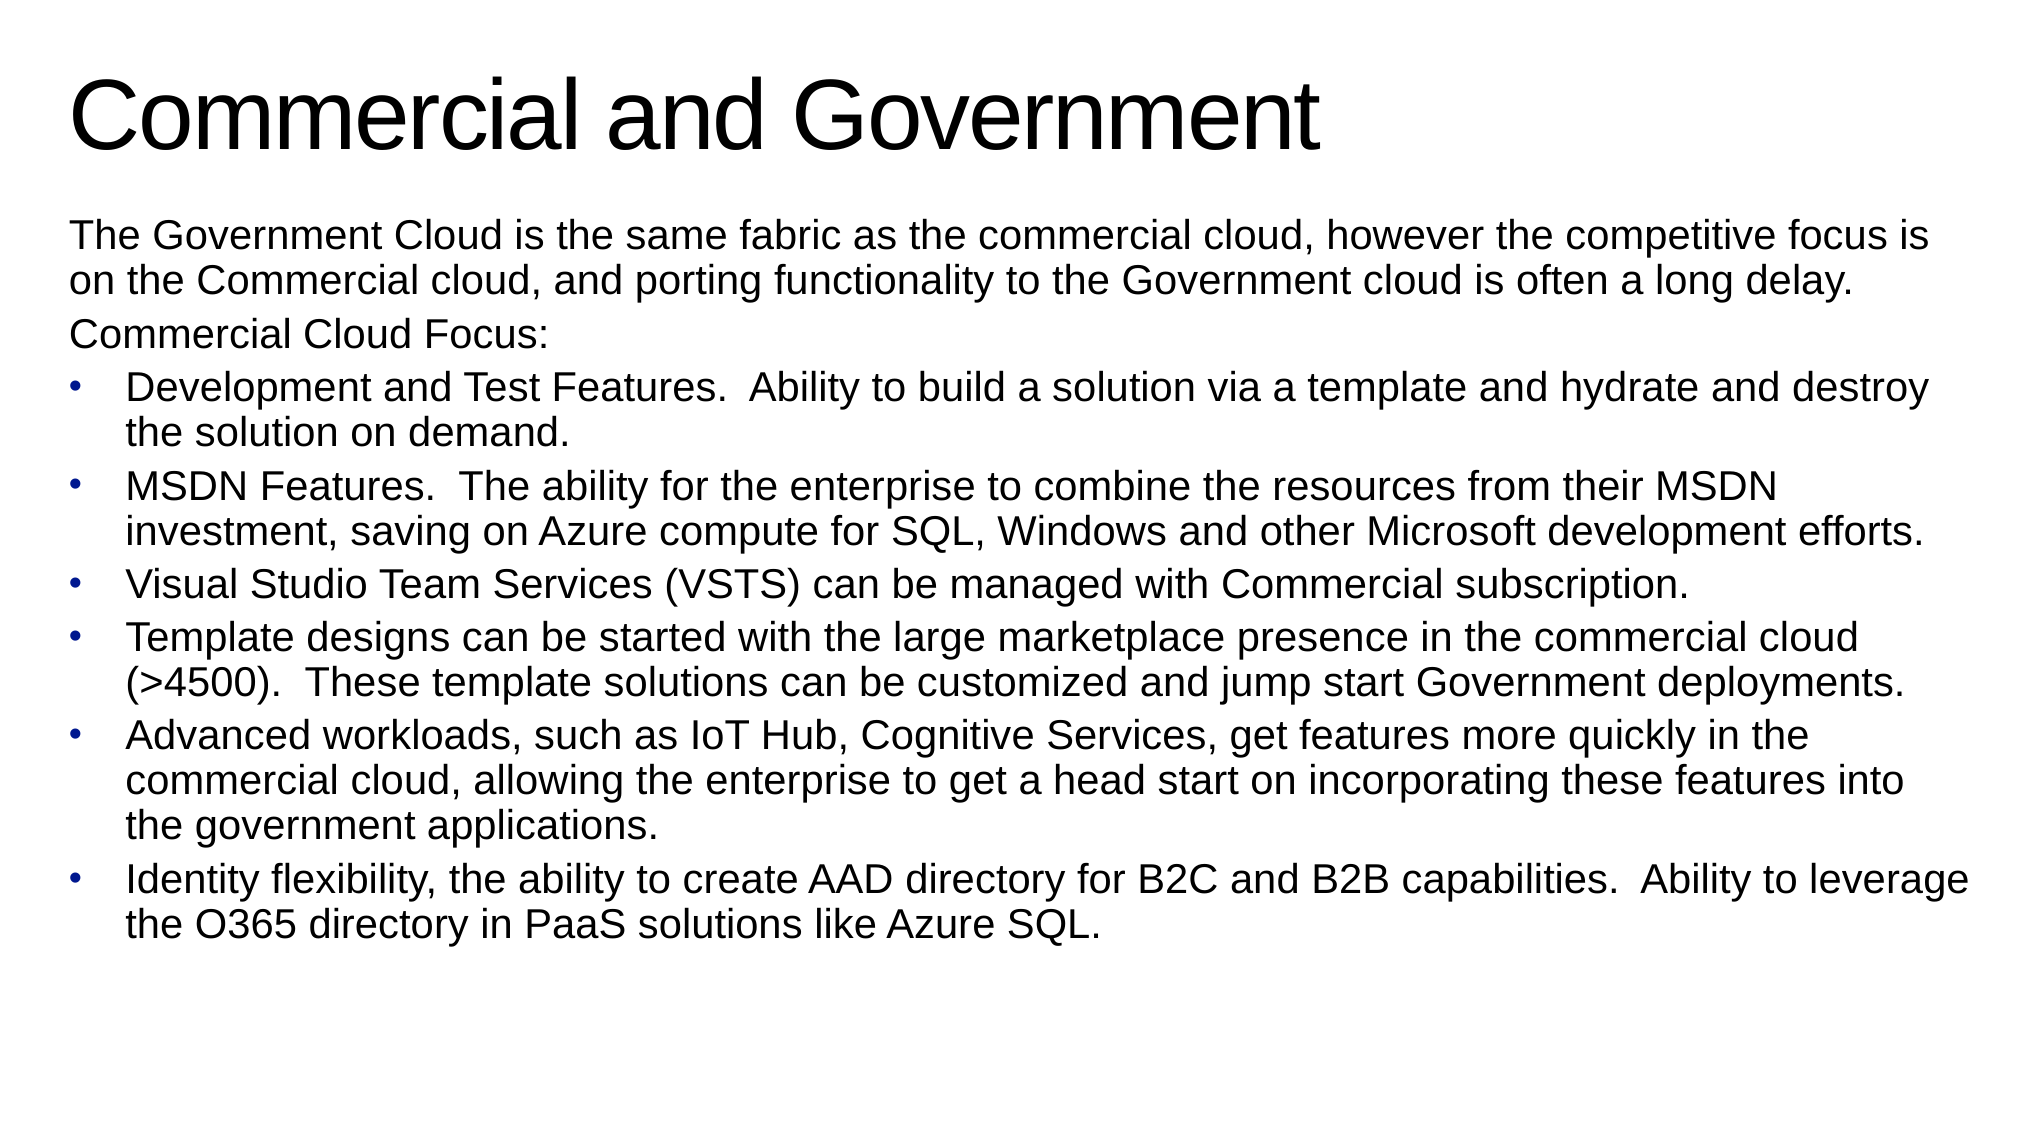

# Commercial and Government
The Government Cloud is the same fabric as the commercial cloud, however the competitive focus is on the Commercial cloud, and porting functionality to the Government cloud is often a long delay.
Commercial Cloud Focus:
Development and Test Features.  Ability to build a solution via a template and hydrate and destroy the solution on demand.
MSDN Features.  The ability for the enterprise to combine the resources from their MSDN investment, saving on Azure compute for SQL, Windows and other Microsoft development efforts.
Visual Studio Team Services (VSTS) can be managed with Commercial subscription.
Template designs can be started with the large marketplace presence in the commercial cloud (>4500).  These template solutions can be customized and jump start Government deployments.
Advanced workloads, such as IoT Hub, Cognitive Services, get features more quickly in the commercial cloud, allowing the enterprise to get a head start on incorporating these features into the government applications.
Identity flexibility, the ability to create AAD directory for B2C and B2B capabilities.  Ability to leverage the O365 directory in PaaS solutions like Azure SQL.